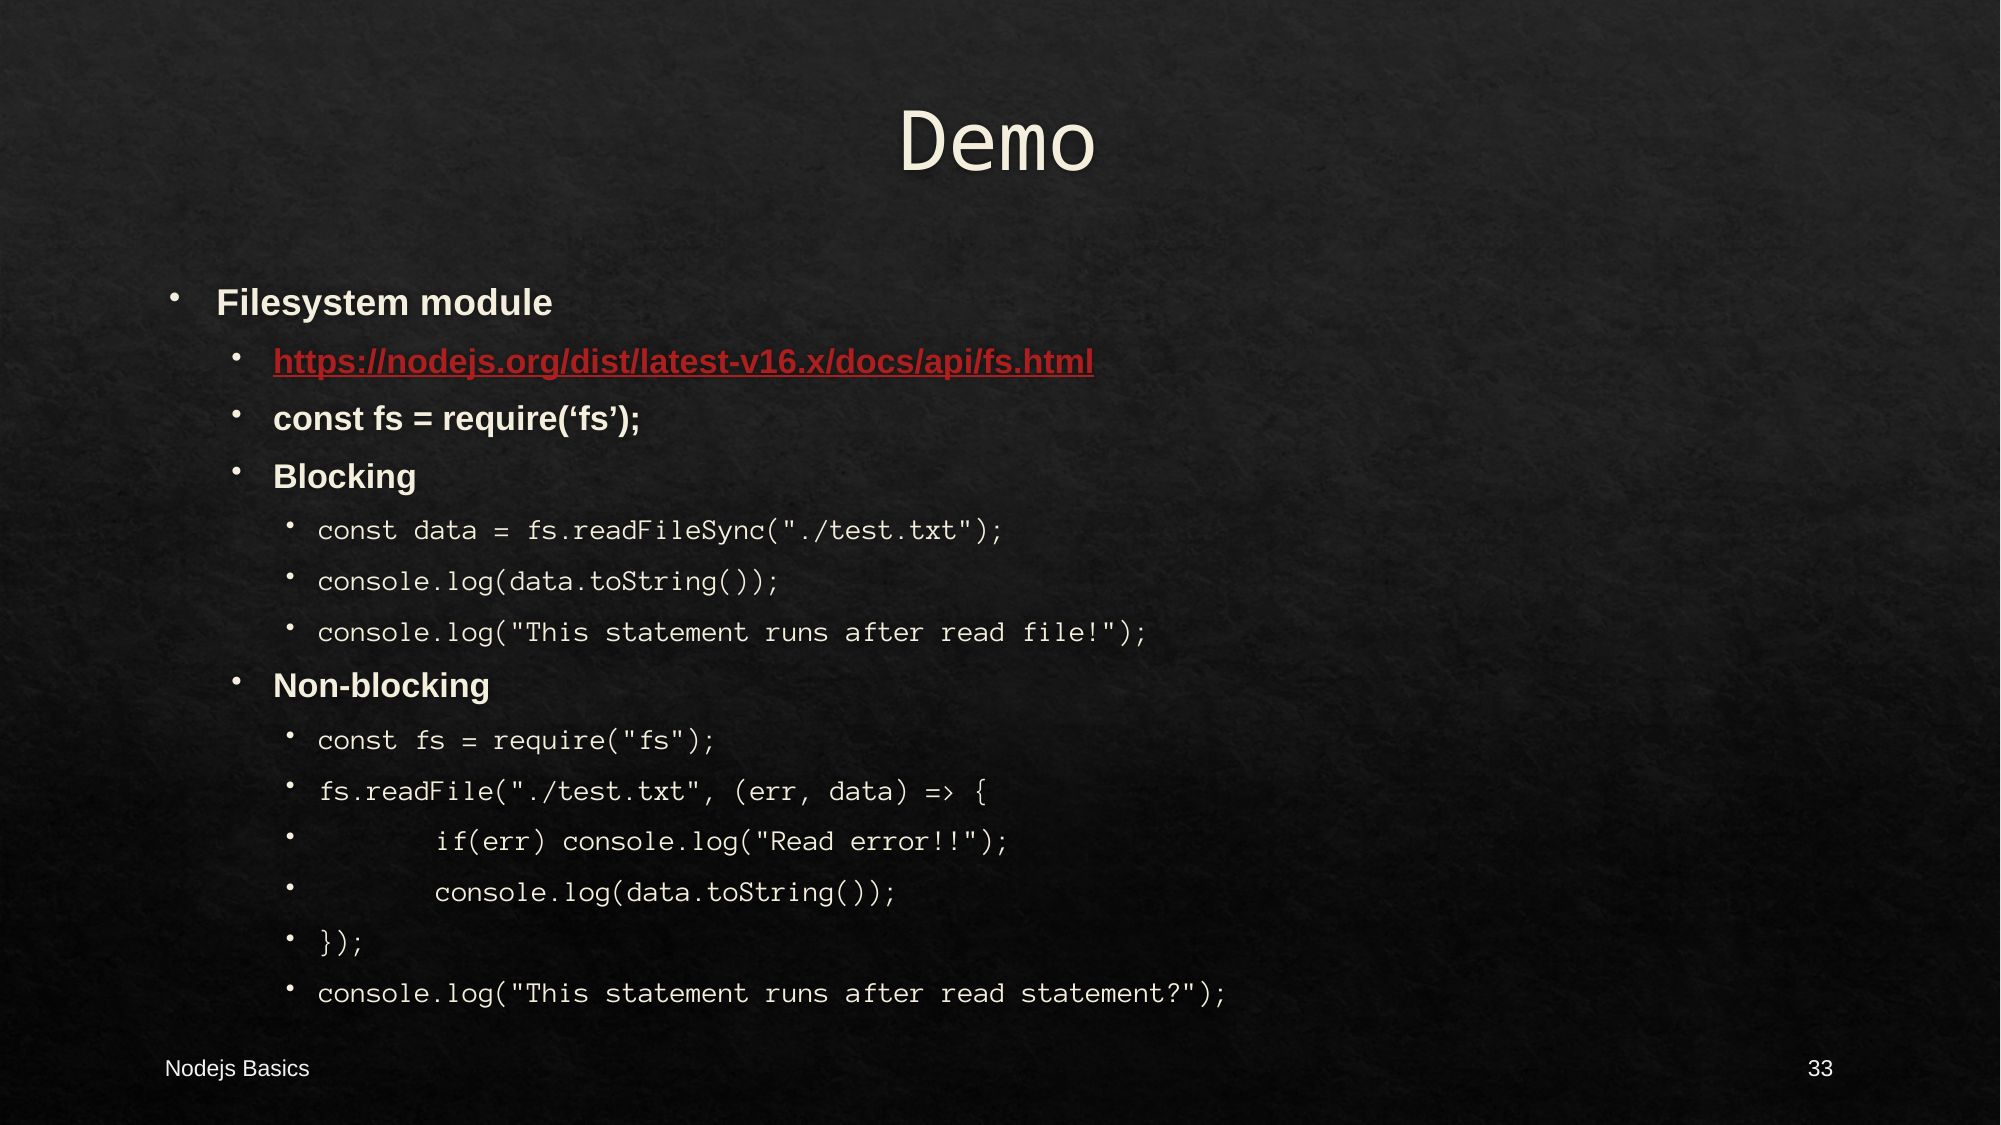

# Demo
Filesystem module
https://nodejs.org/dist/latest-v16.x/docs/api/fs.html
const fs = require(‘fs’);
Blocking
const data = fs.readFileSync("./test.txt");
console.log(data.toString());
console.log("This statement runs after read file!");
Non-blocking
const fs = require("fs");
fs.readFile("./test.txt", (err, data) => {
	if(err) console.log("Read error!!");
	console.log(data.toString());
});
console.log("This statement runs after read statement?");

Nodejs Basics
33